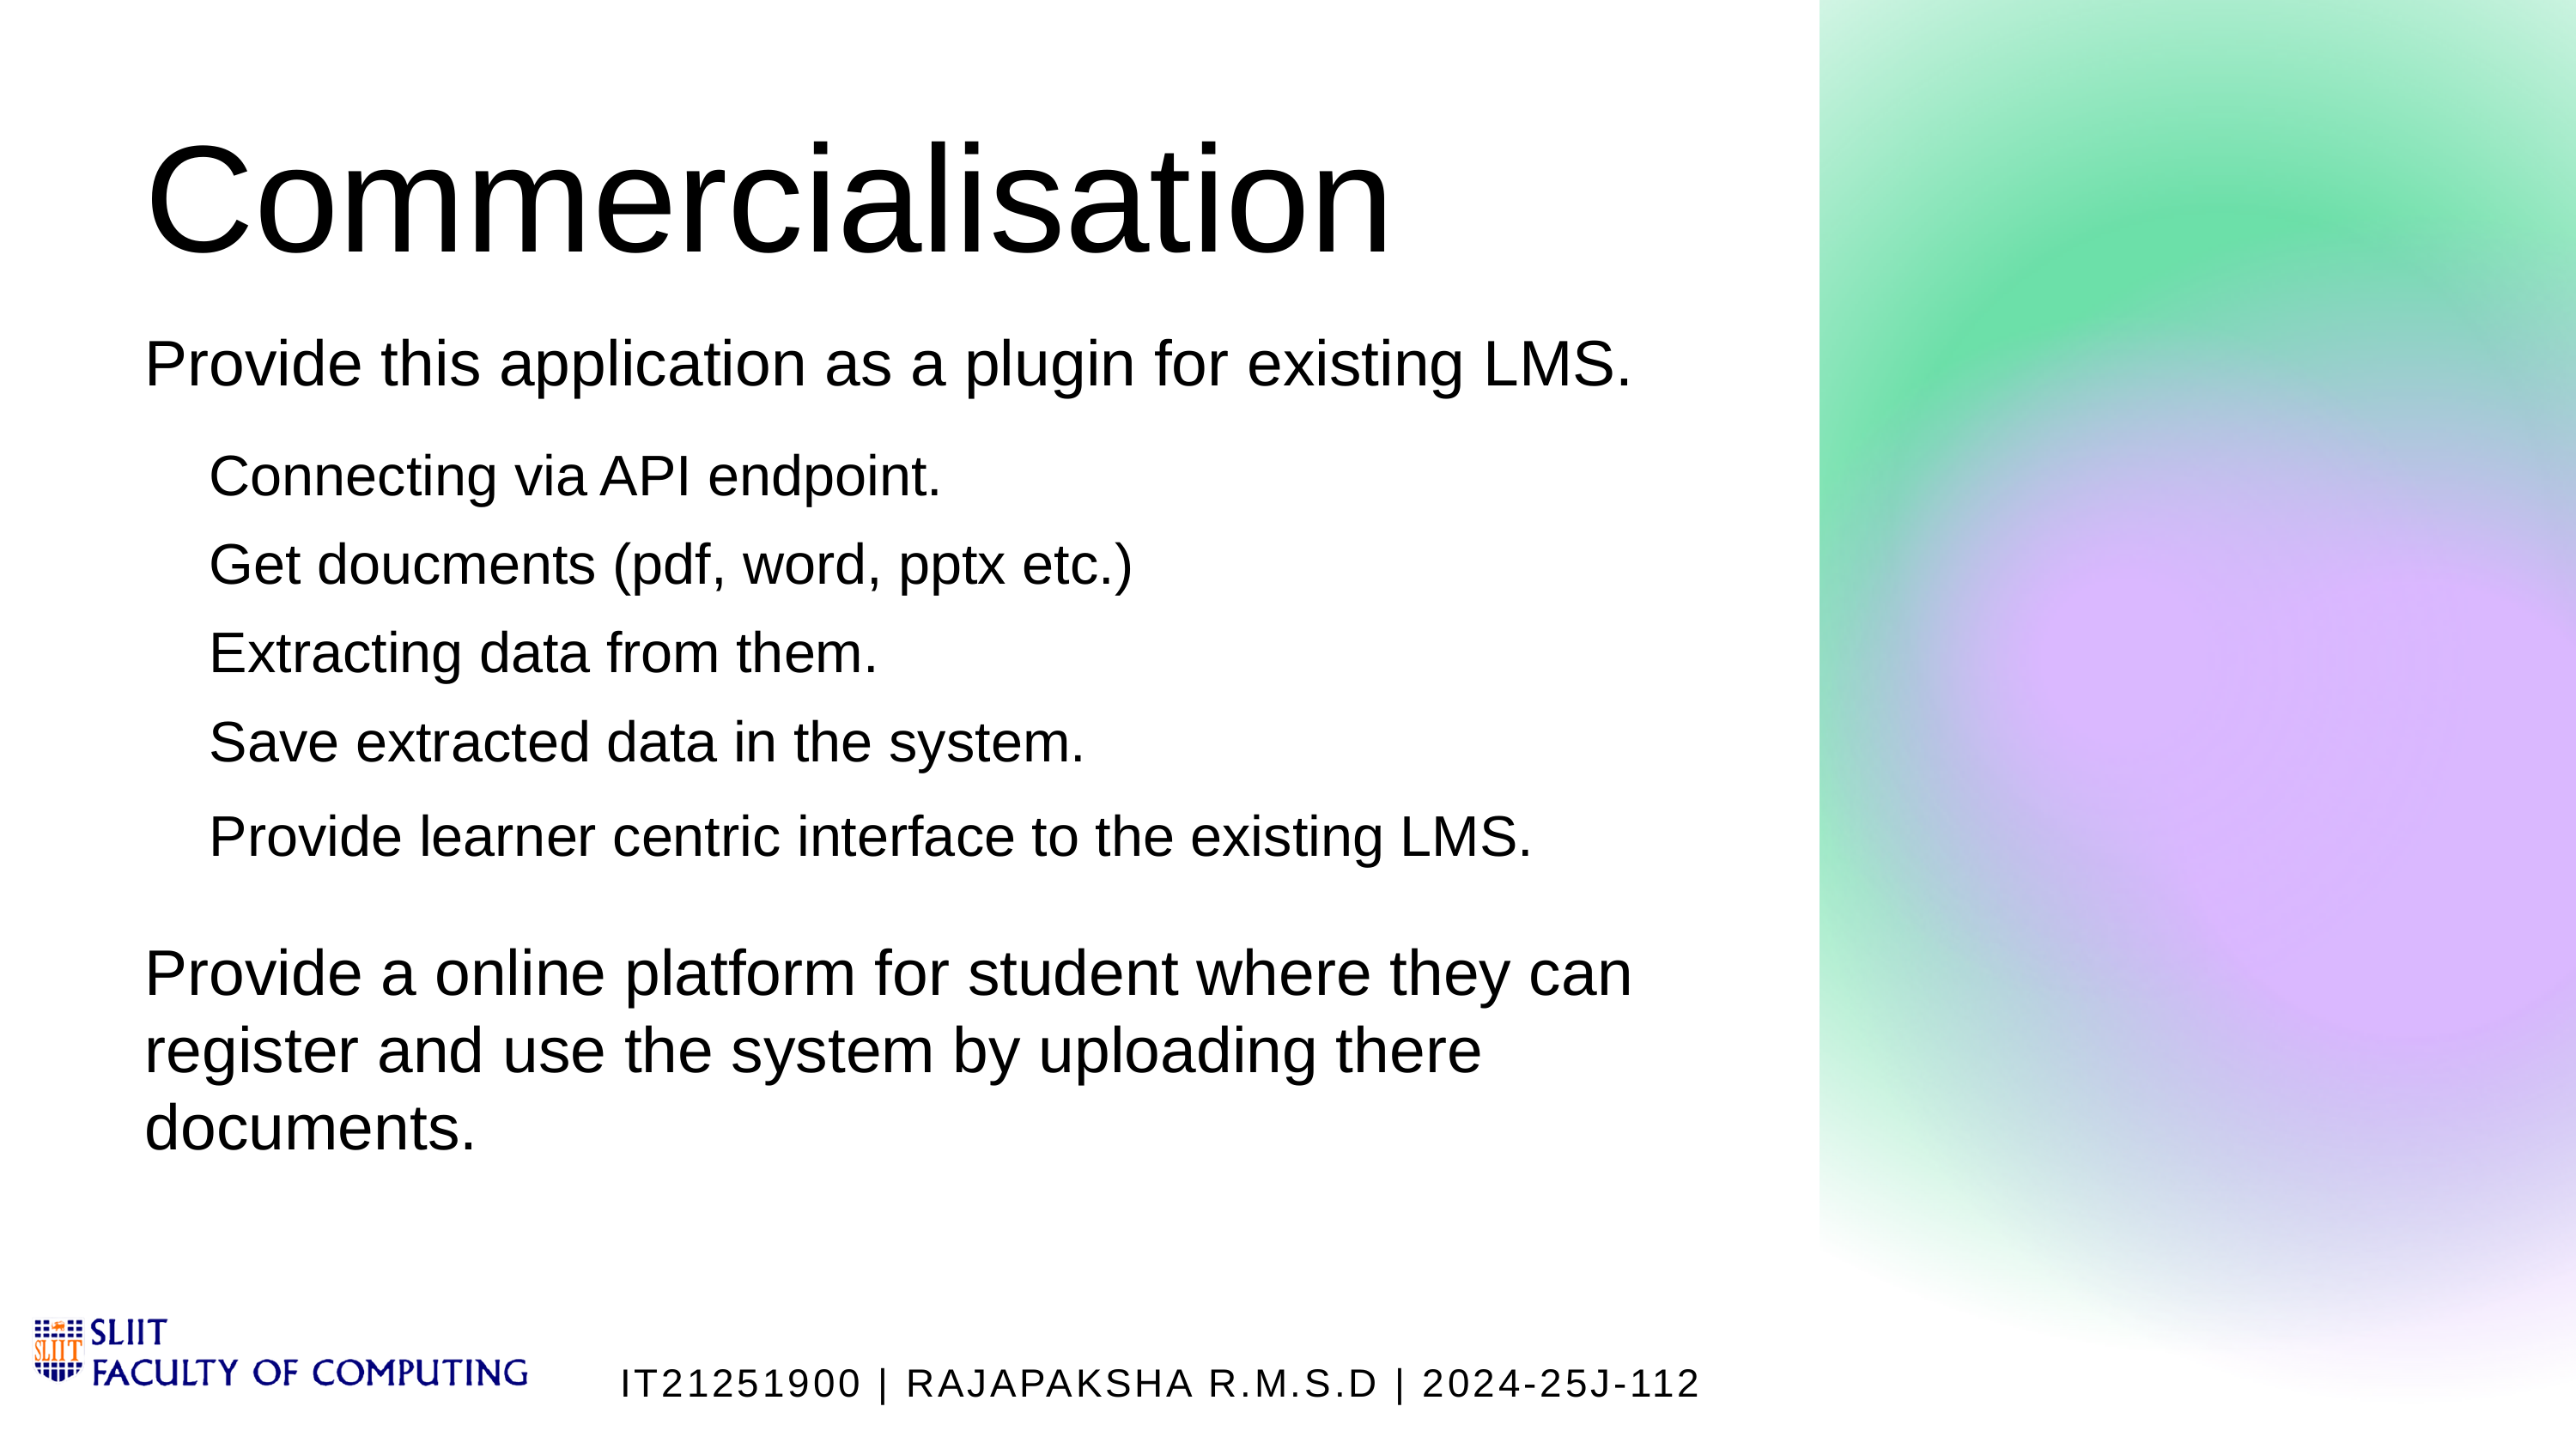

Commercialisation
Provide this application as a plugin for existing LMS.
Connecting via API endpoint.
Get doucments (pdf, word, pptx etc.)
Extracting data from them.
Save extracted data in the system.
Provide learner centric interface to the existing LMS.
Provide a online platform for student where they can register and use the system by uploading there documents.

IT21251900 | RAJAPAKSHA R.M.S.D | 2024-25J-112